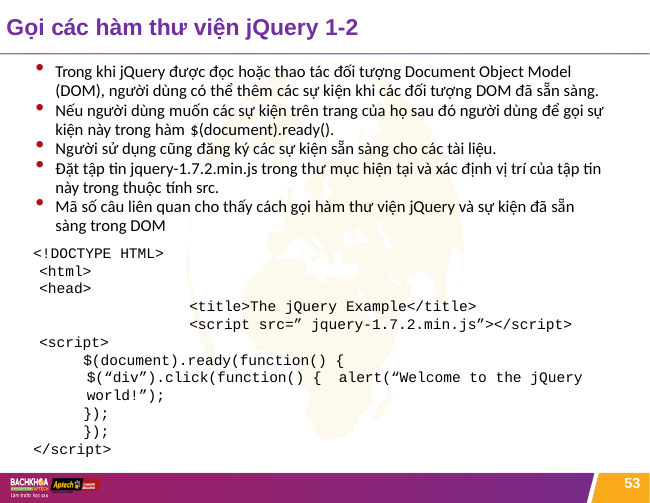

# Gọi các hàm thư viện jQuery 1-2
Trong khi jQuery được đọc hoặc thao tác đối tượng Document Object Model
(DOM), người dùng có thể thêm các sự kiện khi các đối tượng DOM đã sẵn sàng.
Nếu người dùng muốn các sự kiện trên trang của họ sau đó người dùng để gọi sự  kiện này trong hàm $(document).ready().
Người sử dụng cũng đăng ký các sự kiện sẵn sàng cho các tài liệu.
Đặt tập tin jquery-1.7.2.min.js trong thư mục hiện tại và xác định vị trí của tập tin  này trong thuộc tính src.
Mã số câu liên quan cho thấy cách gọi hàm thư viện jQuery và sự kiện đã sẵn sàng trong DOM
<!DOCTYPE HTML>
<html>
<head>
	<title>The jQuery Example</title>
	<script src=” jquery-1.7.2.min.js”></script>
<script>
$(document).ready(function() {
$(“div”).click(function() {  alert(“Welcome to the jQuery world!”);
});
});
</script>
53